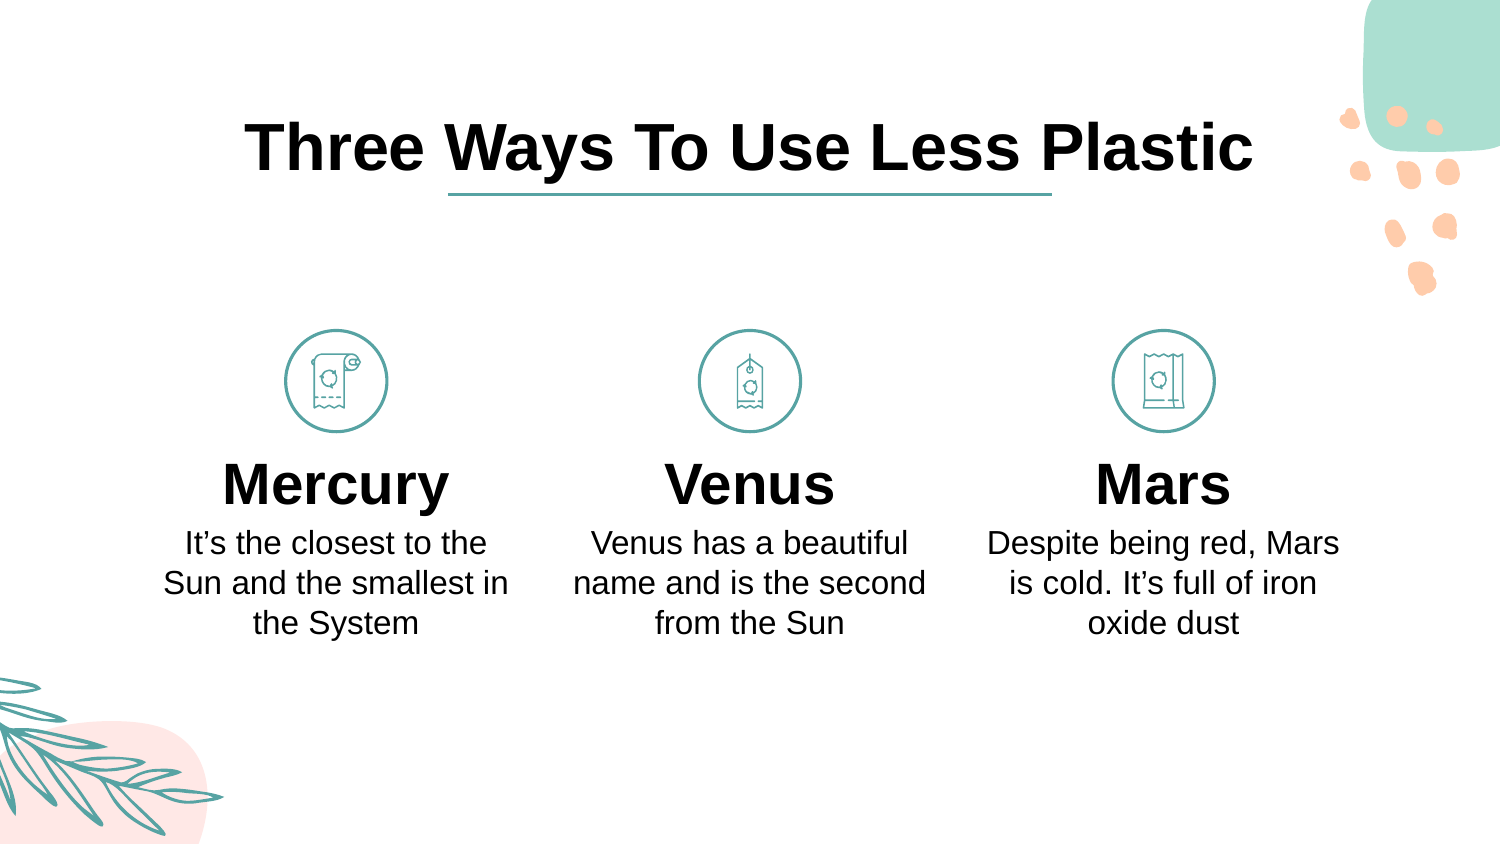

Three Ways To Use Less Plastic

# Mercury
Venus
Mars
It’s the closest to the Sun and the smallest in the System
Venus has a beautiful name and is the second from the Sun

Despite being red, Mars is cold. It’s full of iron oxide dust